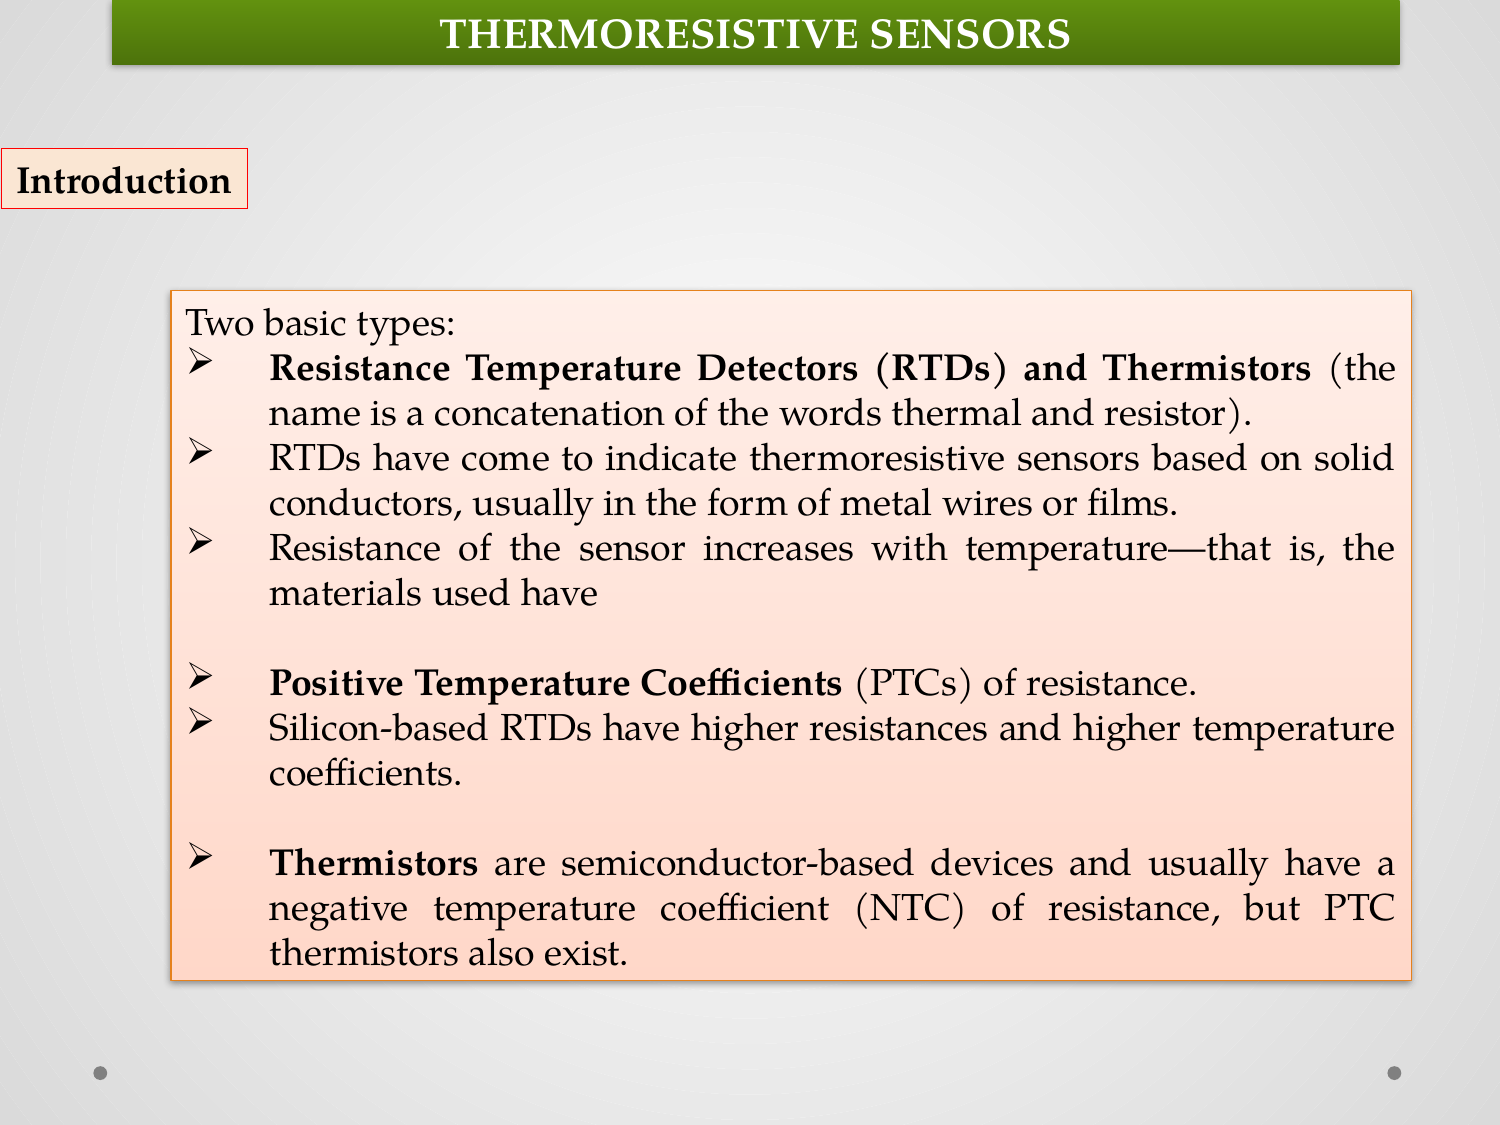

THERMORESISTIVE SENSORS
Introduction
Two basic types:
Resistance Temperature Detectors (RTDs) and Thermistors (the name is a concatenation of the words thermal and resistor).
RTDs have come to indicate thermoresistive sensors based on solid conductors, usually in the form of metal wires or films.
Resistance of the sensor increases with temperature—that is, the materials used have

Positive Temperature Coefficients (PTCs) of resistance.
Silicon-based RTDs have higher resistances and higher temperature coefficients.

Thermistors are semiconductor-based devices and usually have a negative temperature coefficient (NTC) of resistance, but PTC thermistors also exist.